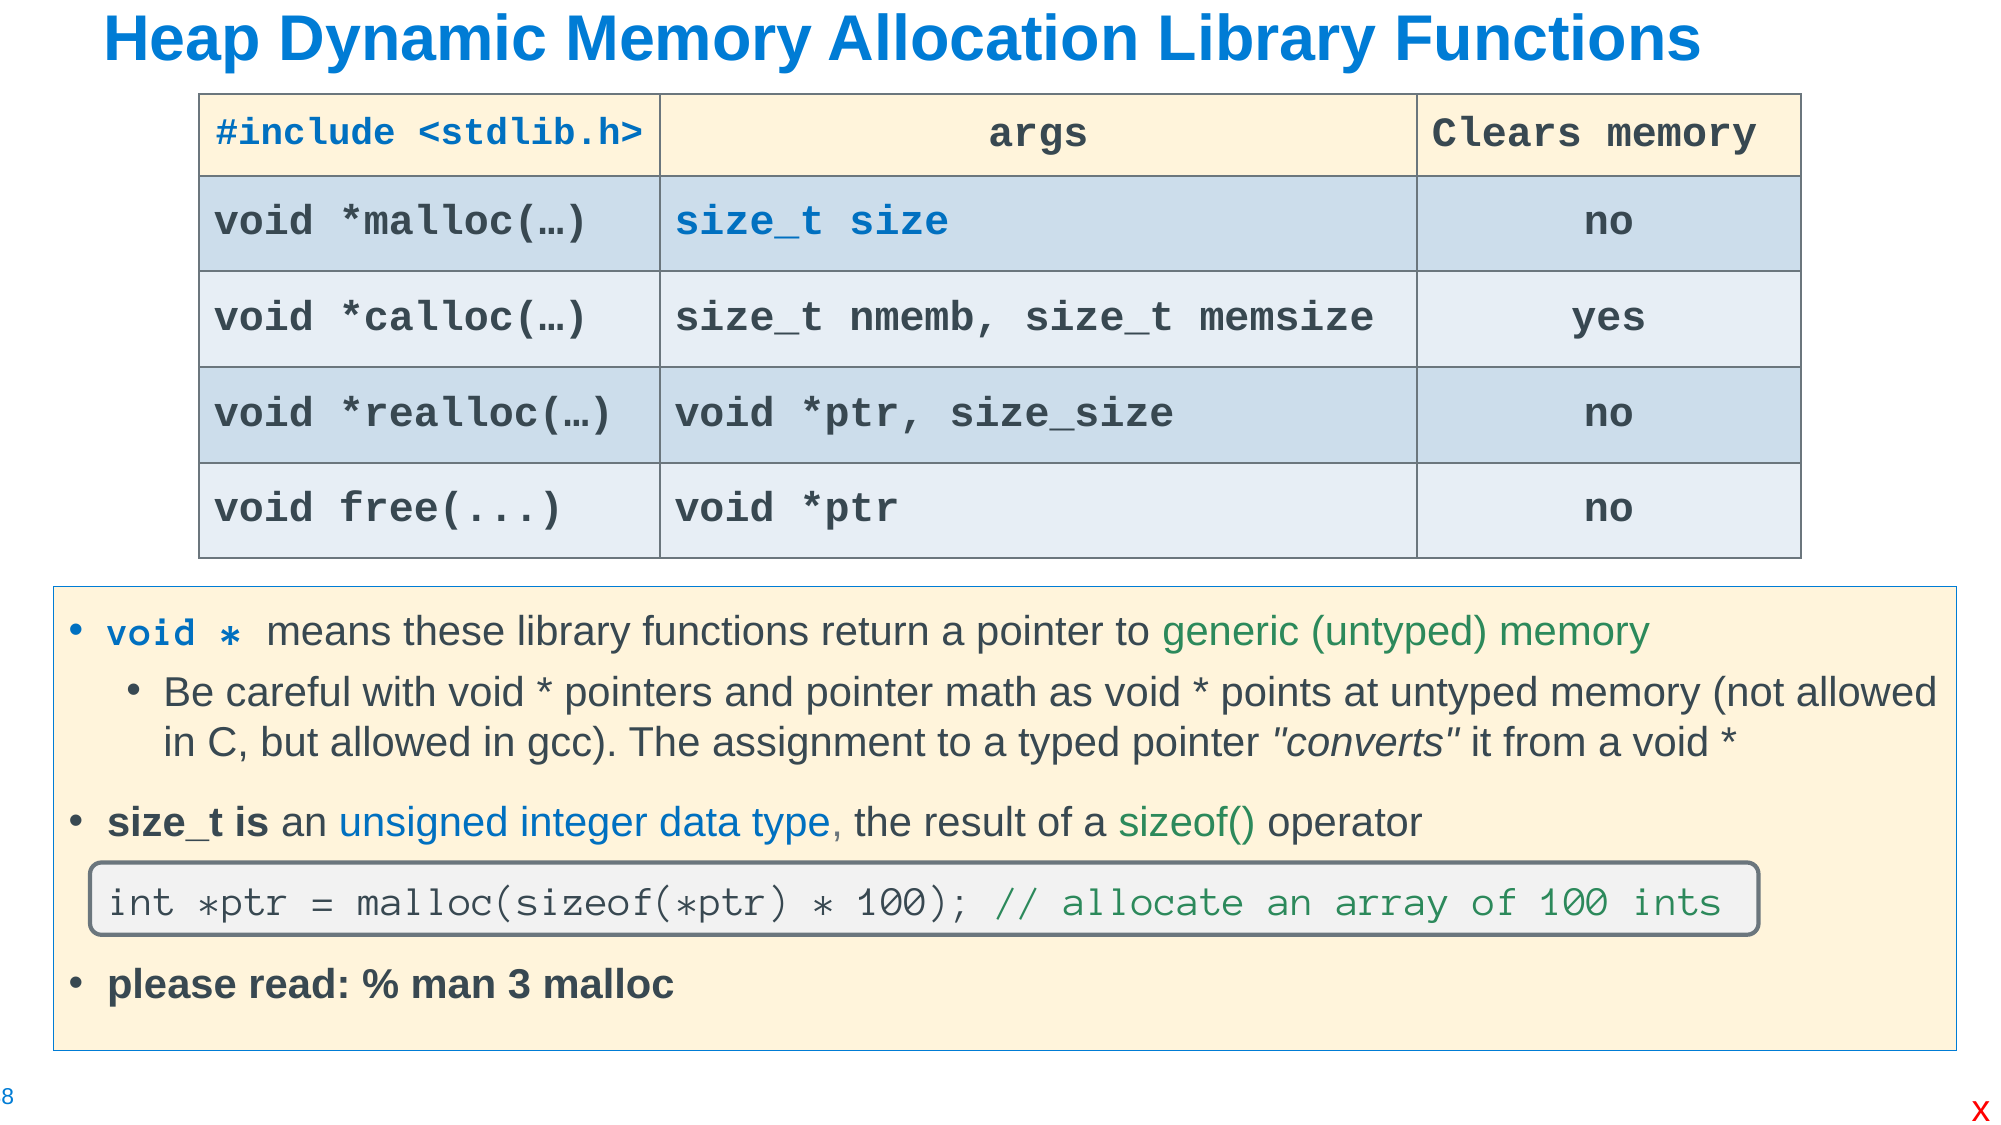

# Heap Dynamic Memory Allocation Library Functions
| #include <stdlib.h> | args | Clears memory |
| --- | --- | --- |
| void \*malloc(…) | size\_t size | no |
| void \*calloc(…) | size\_t nmemb, size\_t memsize | yes |
| void \*realloc(…) | void \*ptr, size\_size | no |
| void free(...) | void \*ptr | no |
void * means these library functions return a pointer to generic (untyped) memory
Be careful with void * pointers and pointer math as void * points at untyped memory (not allowed in C, but allowed in gcc). The assignment to a typed pointer "converts" it from a void *
size_t is an unsigned integer data type, the result of a sizeof() operator

please read: % man 3 malloc
int *ptr = malloc(sizeof(*ptr) * 100); // allocate an array of 100 ints
x